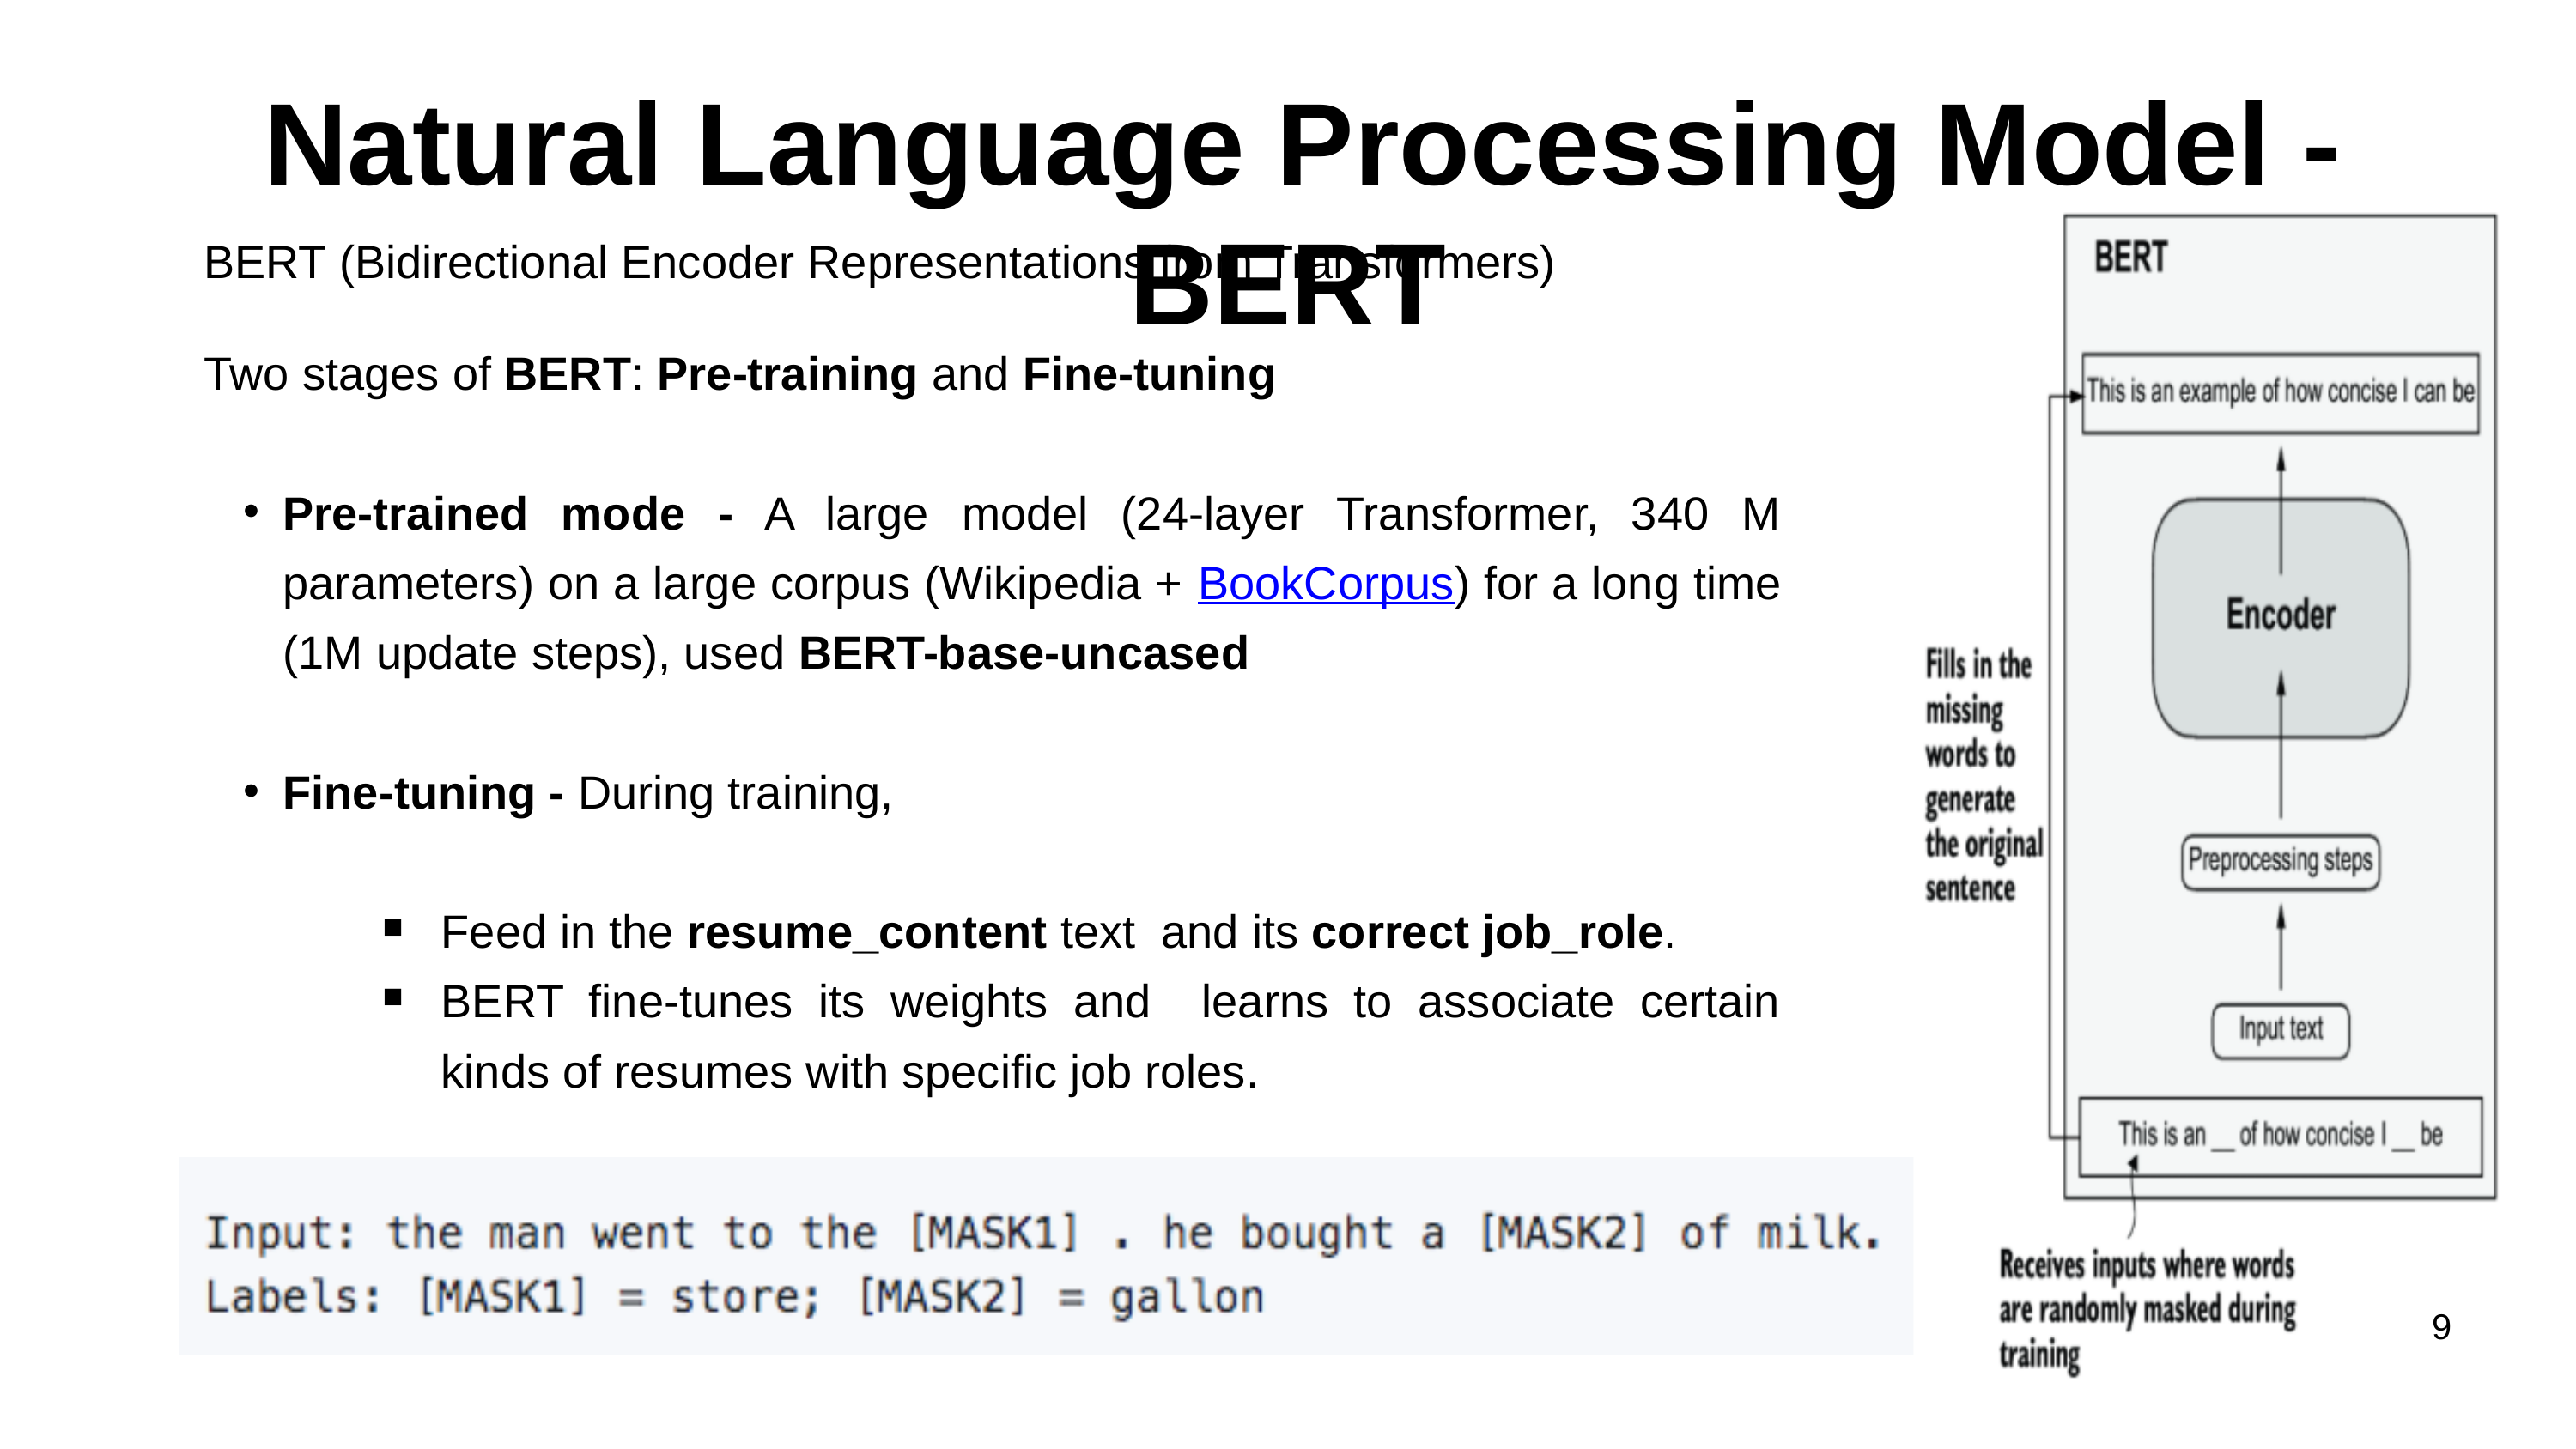

Natural Language Processing Model - BERT

BERT (Bidirectional Encoder Representations from Transformers)

Two stages of BERT: Pre-training and Fine-tuning

Pre-trained mode - A large model (24-layer Transformer, 340 M parameters) on a large corpus (Wikipedia + BookCorpus) for a long time (1M update steps), used BERT-base-uncased

Fine-tuning - During training,

Feed in the resume_content text  and its correct job_role.
BERT fine-tunes its weights and  learns to associate certain kinds of resumes with specific job roles.

9